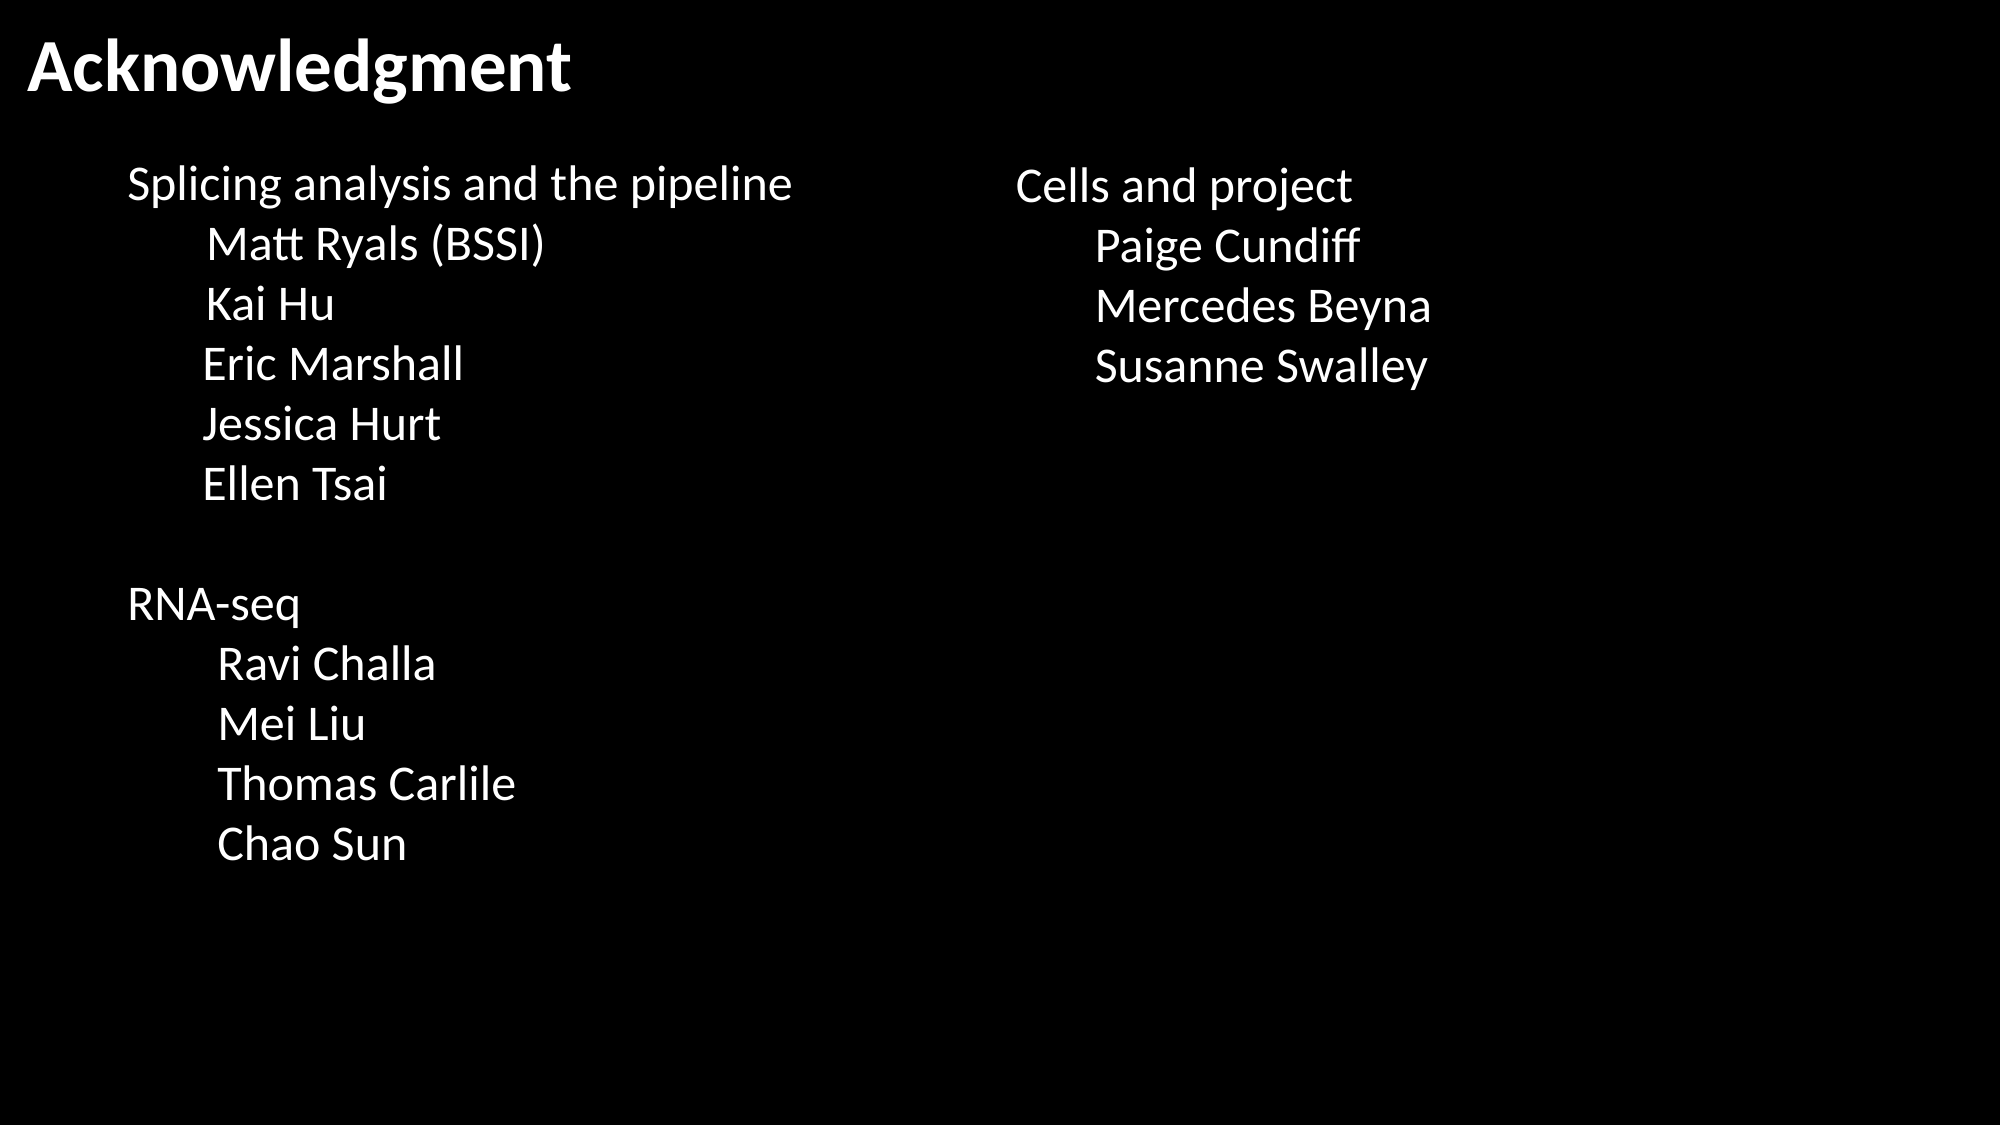

Acknowledgment
Splicing analysis and the pipeline
       Matt Ryals (BSSI)
       Kai Hu
Eric Marshall
Jessica Hurt
Ellen Tsai

RNA-seq
        Ravi Challa
        Mei Liu
        Thomas Carlile
        Chao Sun
Cells and project
       Paige Cundiff
       Mercedes Beyna
       Susanne Swalley